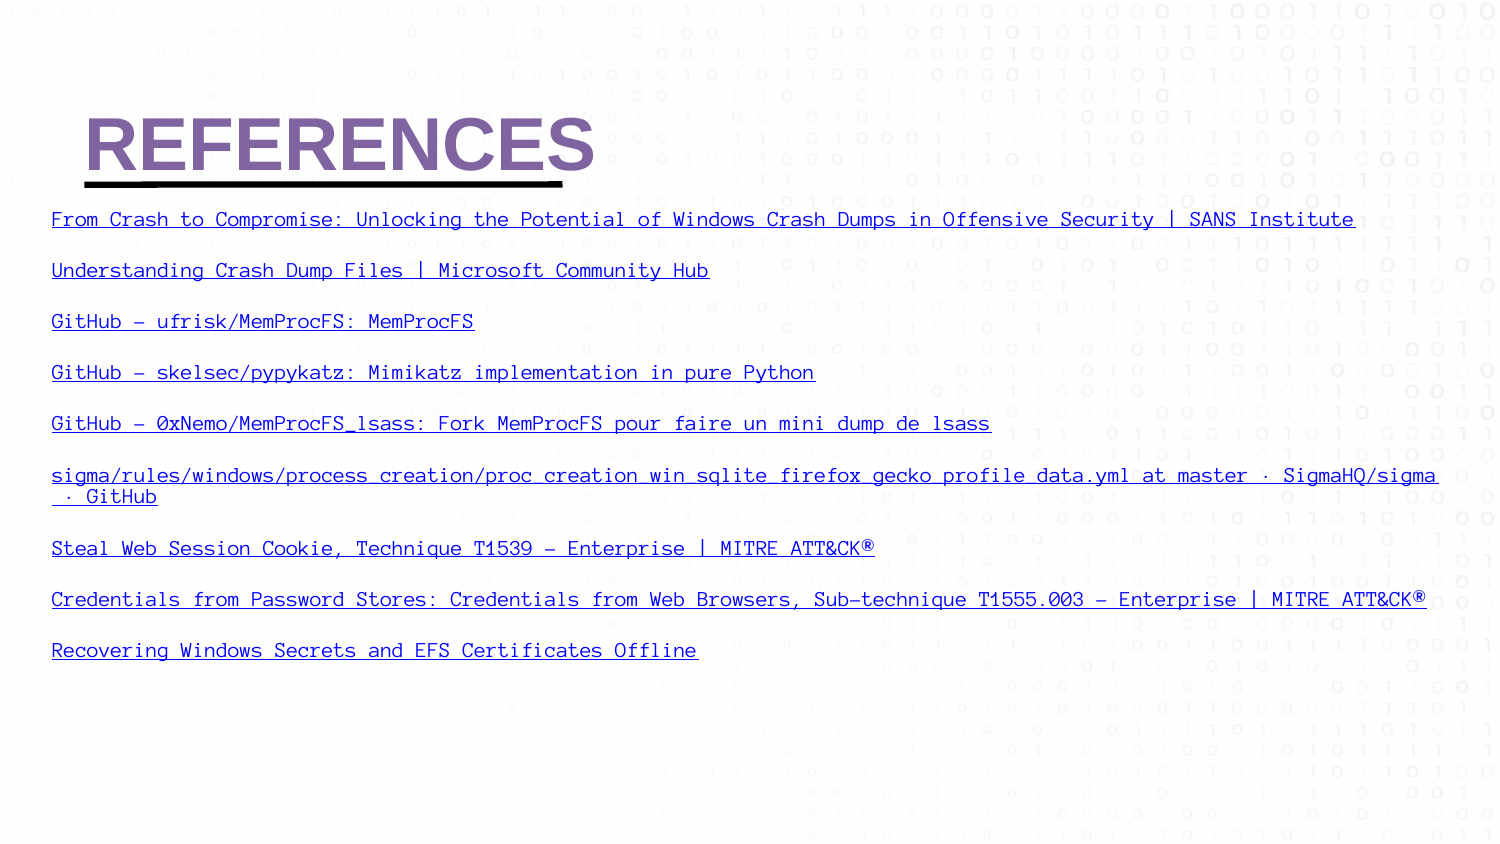

REFERENCES

From Crash to Compromise: Unlocking the Potential of Windows Crash Dumps in Offensive Security | SANS Institute
Understanding Crash Dump Files | Microsoft Community Hub
GitHub - ufrisk/MemProcFS: MemProcFS
GitHub - skelsec/pypykatz: Mimikatz implementation in pure Python
GitHub - 0xNemo/MemProcFS_lsass: Fork MemProcFS pour faire un mini dump de lsass
sigma/rules/windows/process_creation/proc_creation_win_sqlite_firefox_gecko_profile_data.yml at master · SigmaHQ/sigma · GitHub
Steal Web Session Cookie, Technique T1539 - Enterprise | MITRE ATT&CK®
Credentials from Password Stores: Credentials from Web Browsers, Sub-technique T1555.003 - Enterprise | MITRE ATT&CK®
Recovering Windows Secrets and EFS Certificates Offline